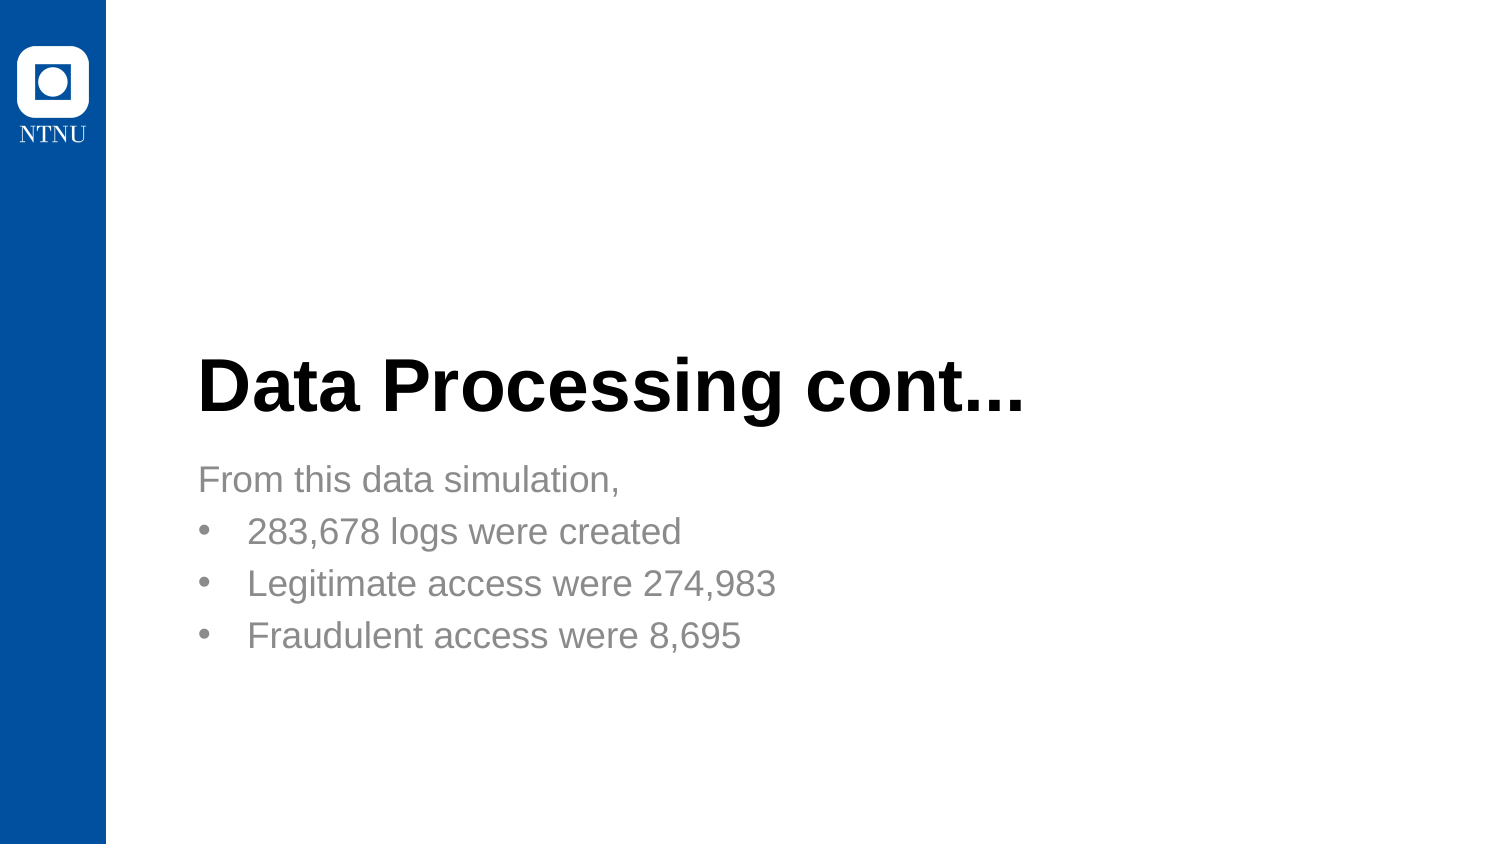

# Data Processing cont...
From this data simulation,
283,678 logs were created
Legitimate access were 274,983
Fraudulent access were 8,695